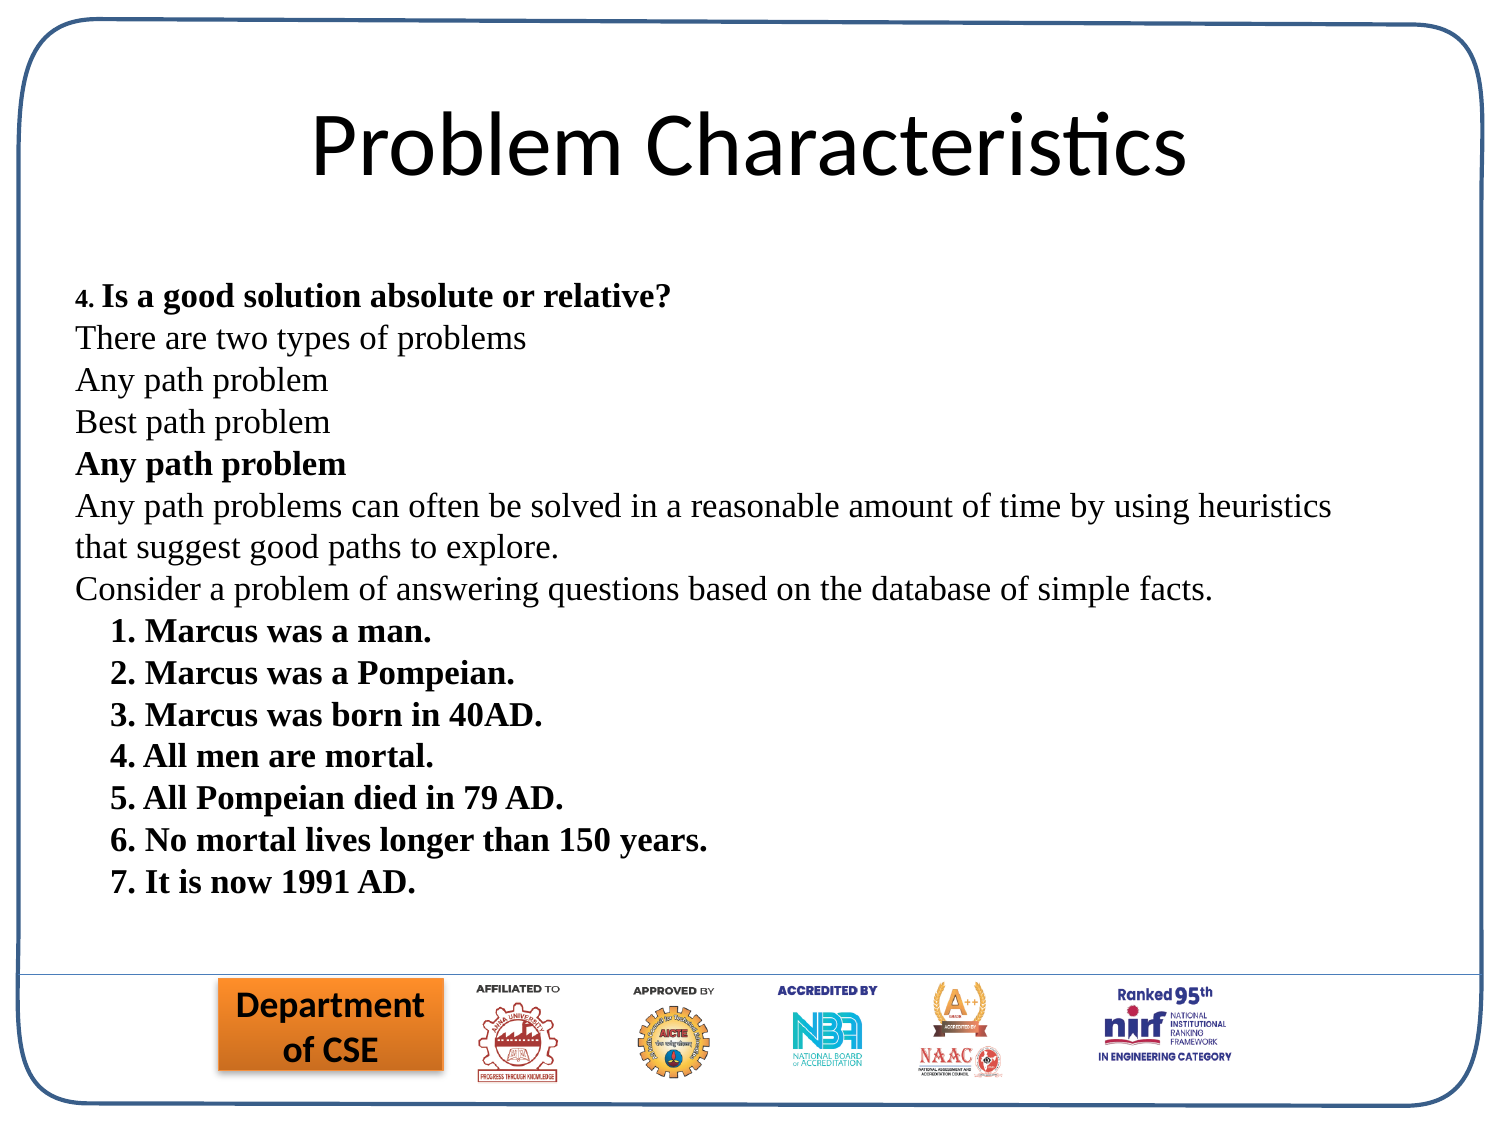

# Problem Characteristics
4. Is a good solution absolute or relative?
There are two types of problems
Any path problem
Best path problem
Any path problem
Any path problems can often be solved in a reasonable amount of time by using heuristics that suggest good paths to explore.
Consider a problem of answering questions based on the database of simple facts.
1. Marcus was a man.
2. Marcus was a Pompeian.
3. Marcus was born in 40AD.
4. All men are mortal.
5. All Pompeian died in 79 AD.
6. No mortal lives longer than 150 years.
7. It is now 1991 AD.